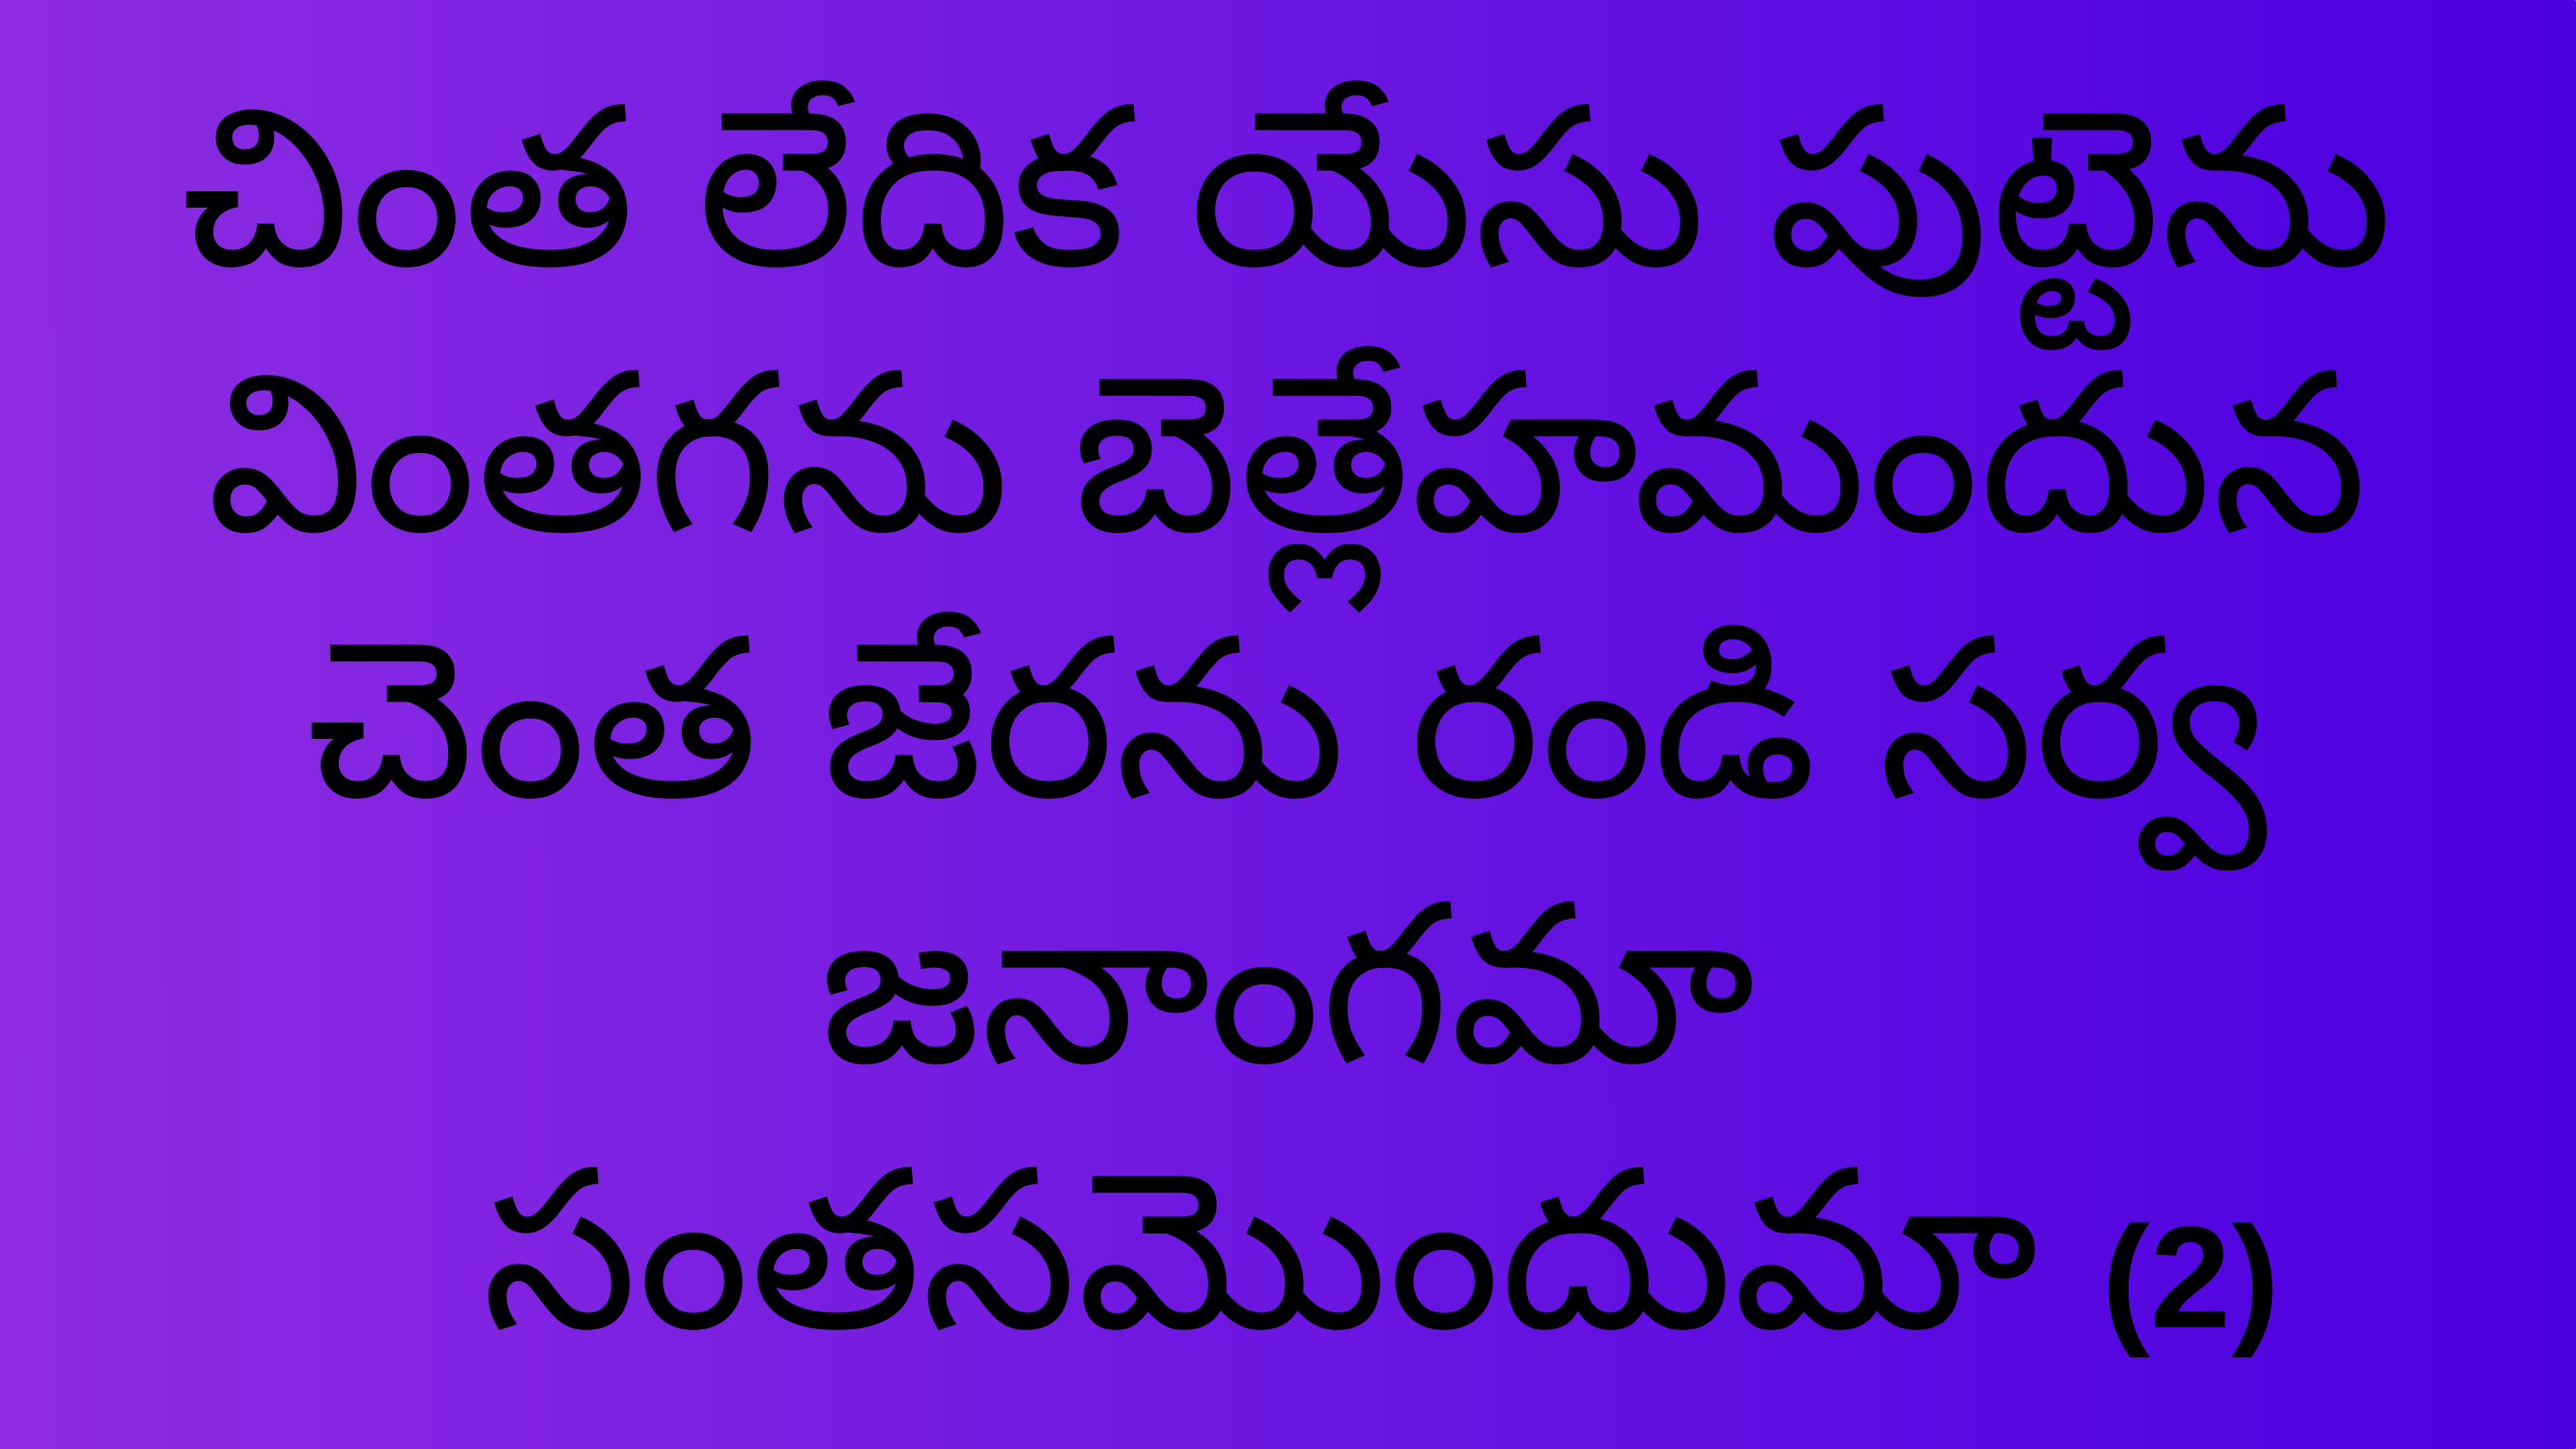

చింత లేదిక యేసు పుట్టెను
వింతగను బెత్లేహమందున
చెంత జేరను రండి సర్వ జనాంగమా
   సంతసమొందుమా (2)